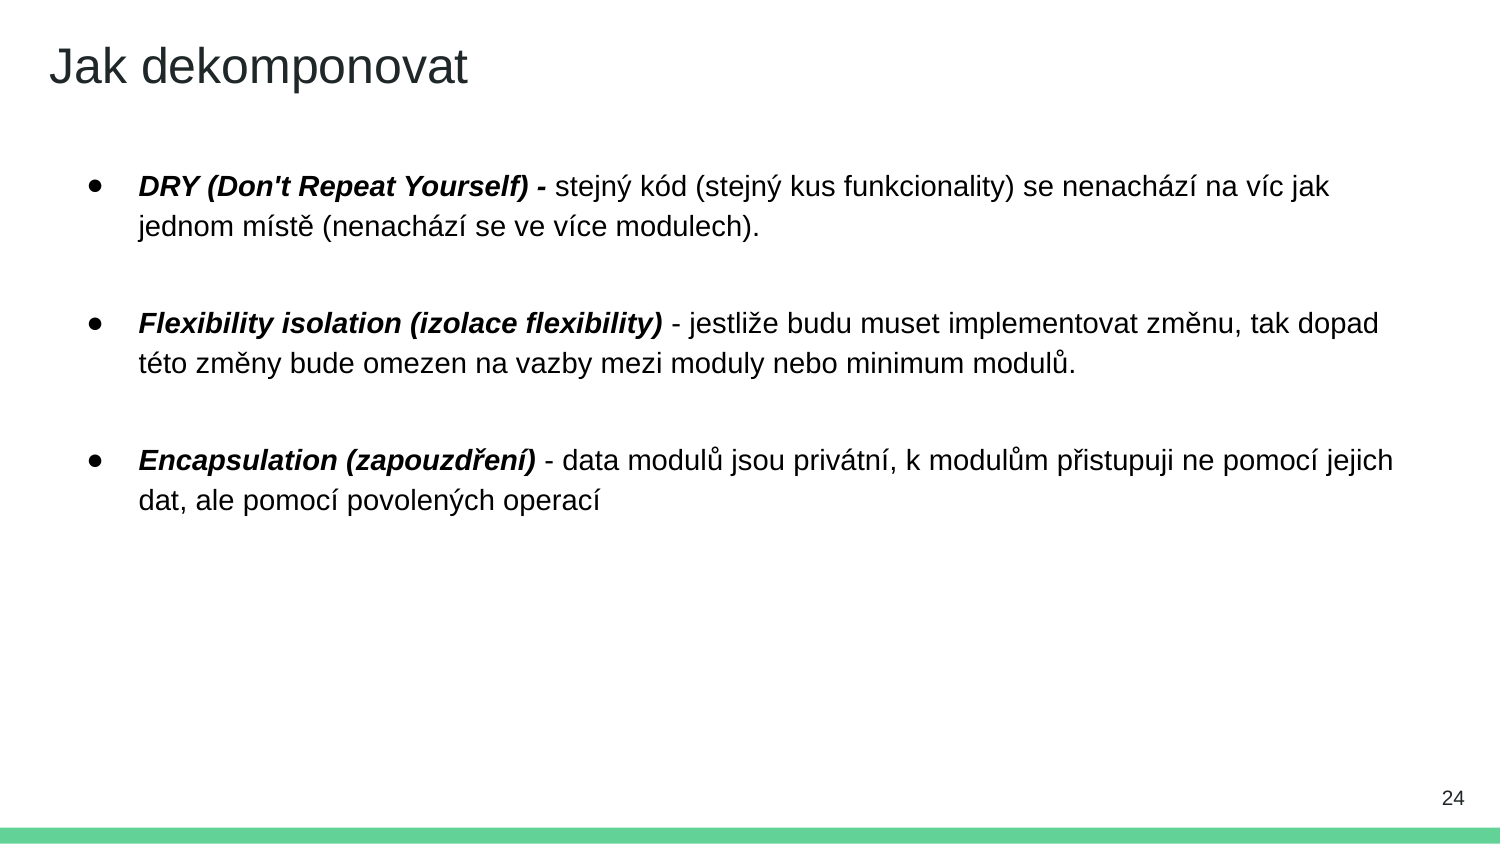

# Jak dekomponovat

DRY (Don't Repeat Yourself) - stejný kód (stejný kus funkcionality) se nenachází na víc jak jednom místě (nenachází se ve více modulech).

Flexibility isolation (izolace flexibility) - jestliže budu muset implementovat změnu, tak dopad této změny bude omezen na vazby mezi moduly nebo minimum modulů.

Encapsulation (zapouzdření) - data modulů jsou privátní, k modulům přistupuji ne pomocí jejich dat, ale pomocí povolených operací
24